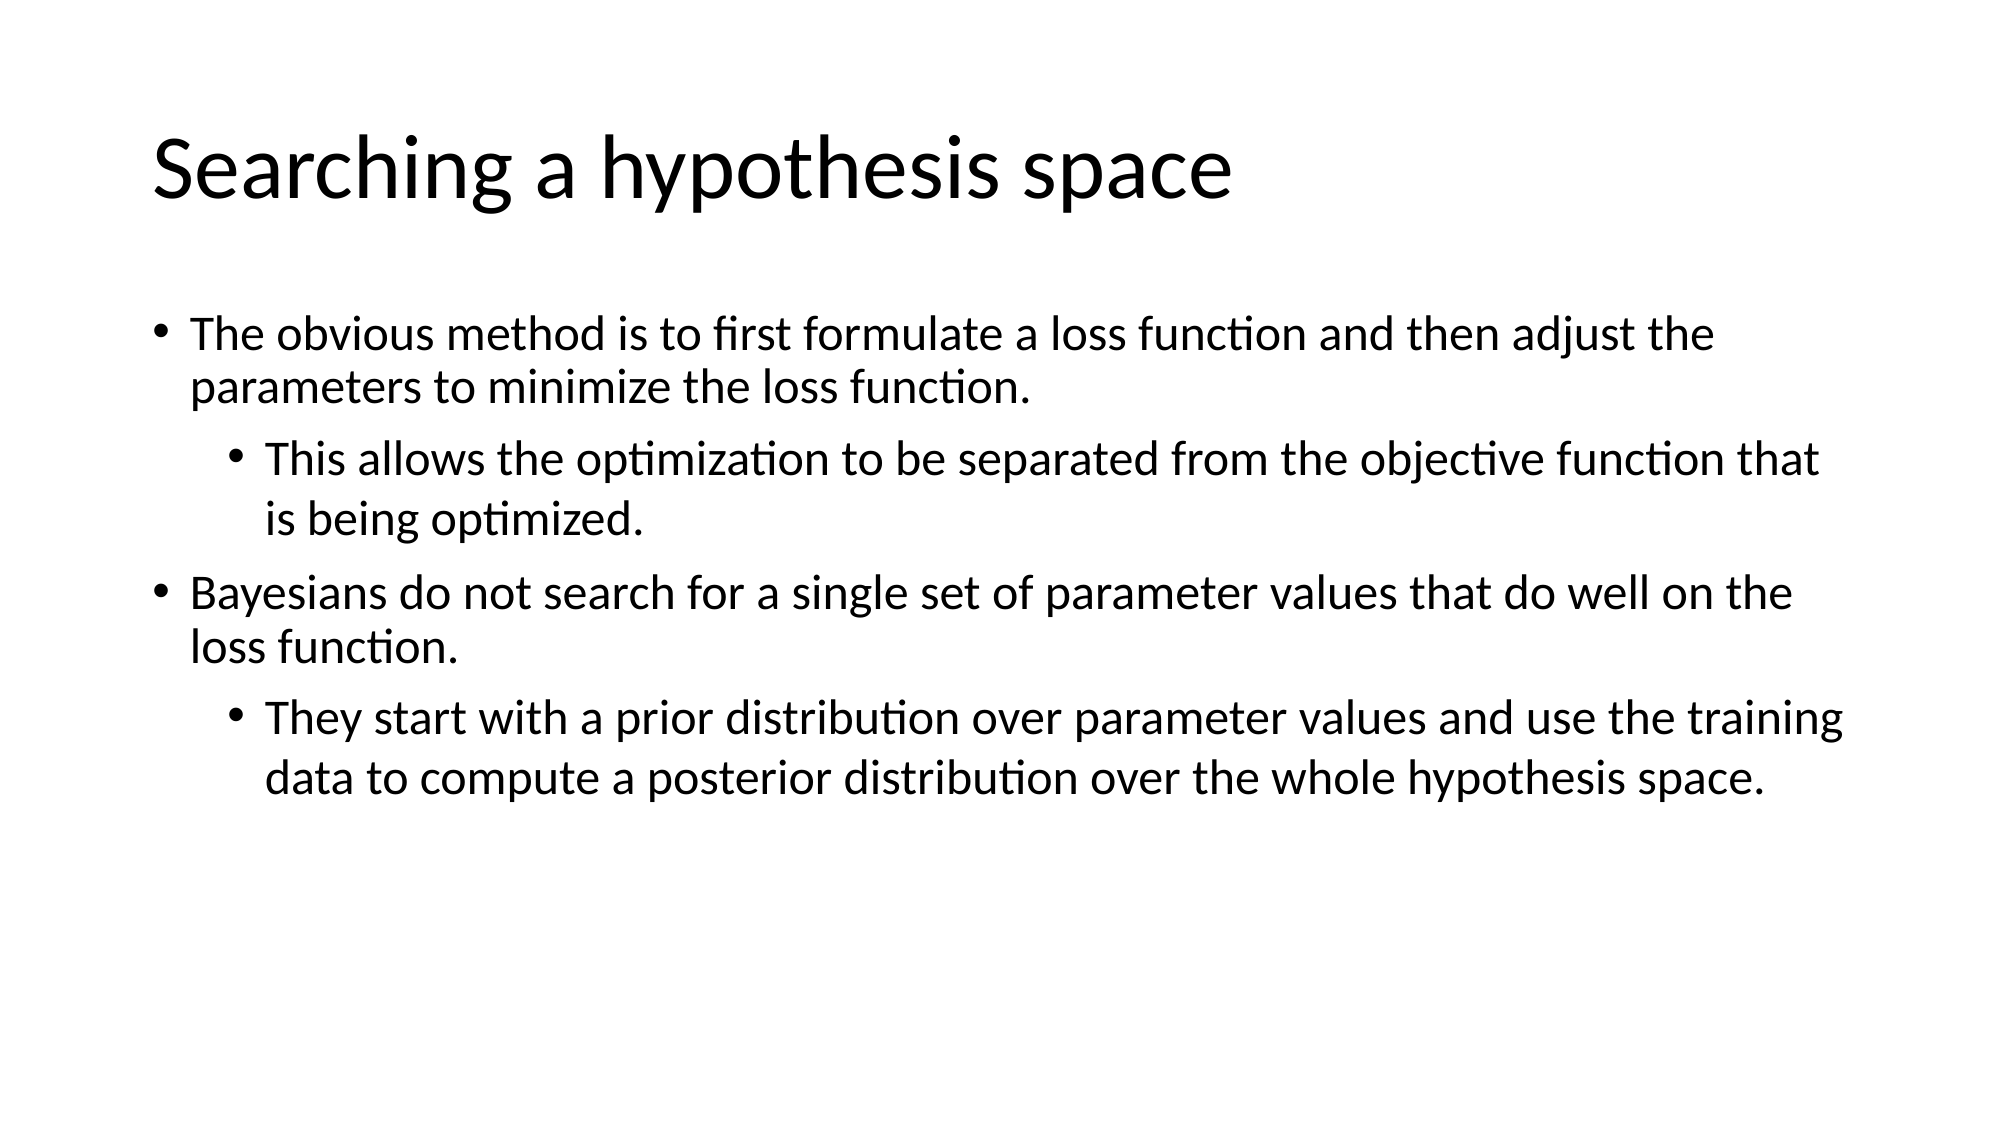

Searching a hypothesis space
The obvious method is to first formulate a loss function and then adjust the parameters to minimize the loss function.
This allows the optimization to be separated from the objective function that is being optimized.
Bayesians do not search for a single set of parameter values that do well on the loss function.
They start with a prior distribution over parameter values and use the training data to compute a posterior distribution over the whole hypothesis space.